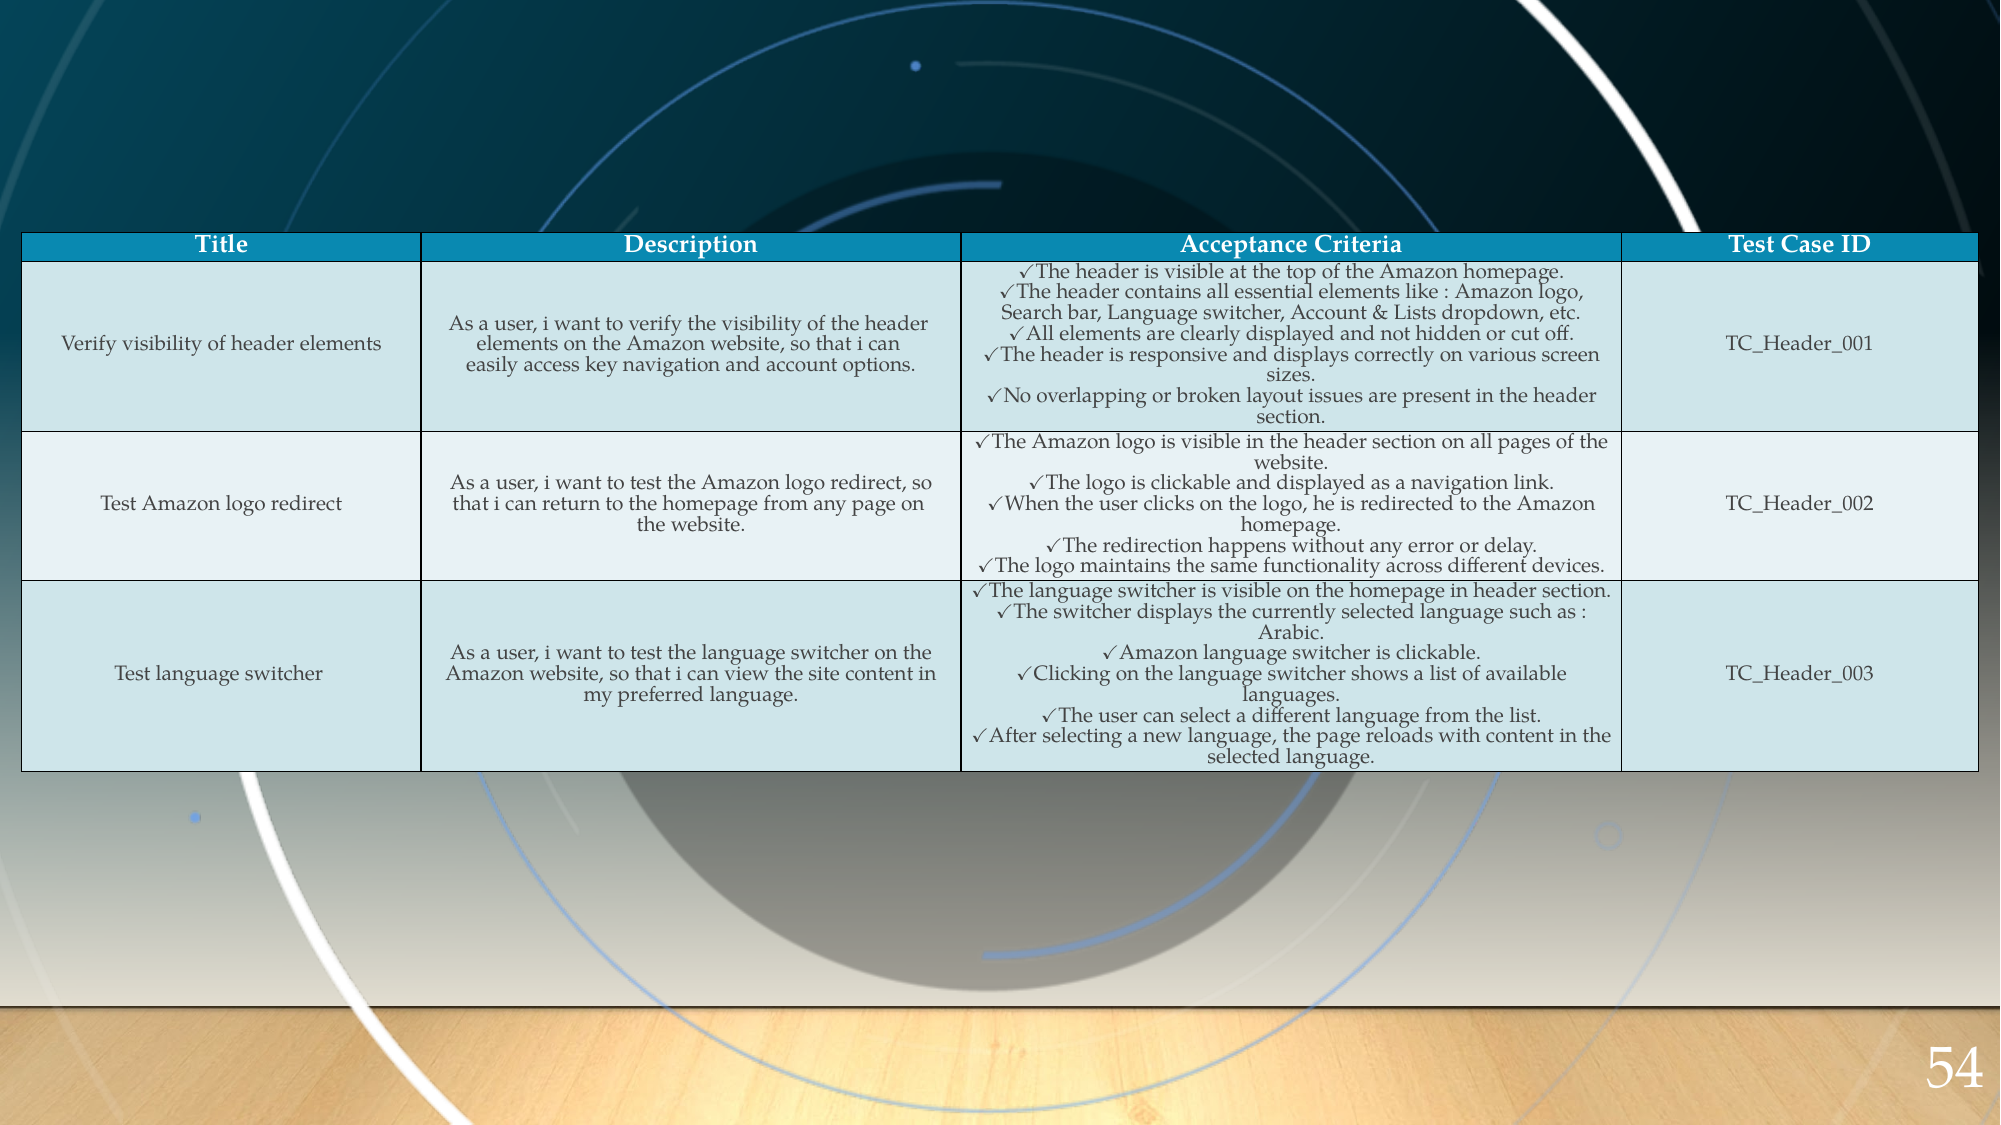

| Title | Description | Acceptance Criteria | Test Case ID |
| --- | --- | --- | --- |
| Verify visibility of header elements | As a user, i want to verify the visibility of the header elements on the Amazon website, so that i can easily access key navigation and account options. | ✓The header is visible at the top of the Amazon homepage. ✓The header contains all essential elements like : Amazon logo, Search bar, Language switcher, Account & Lists dropdown, etc. ✓All elements are clearly displayed and not hidden or cut off. ✓The header is responsive and displays correctly on various screen sizes. ✓No overlapping or broken layout issues are present in the header section. | TC\_Header\_001 |
| Test Amazon logo redirect | As a user, i want to test the Amazon logo redirect, so that i can return to the homepage from any page on the website. | ✓The Amazon logo is visible in the header section on all pages of the website. ✓The logo is clickable and displayed as a navigation link. ✓When the user clicks on the logo, he is redirected to the Amazon homepage. ✓The redirection happens without any error or delay. ✓The logo maintains the same functionality across different devices. | TC\_Header\_002 |
| Test language switcher | As a user, i want to test the language switcher on the Amazon website, so that i can view the site content in my preferred language. | ✓The language switcher is visible on the homepage in header section. ✓The switcher displays the currently selected language such as : Arabic. ✓Amazon language switcher is clickable. ✓Clicking on the language switcher shows a list of available languages. ✓The user can select a different language from the list. ✓After selecting a new language, the page reloads with content in the selected language. | TC\_Header\_003 |
54